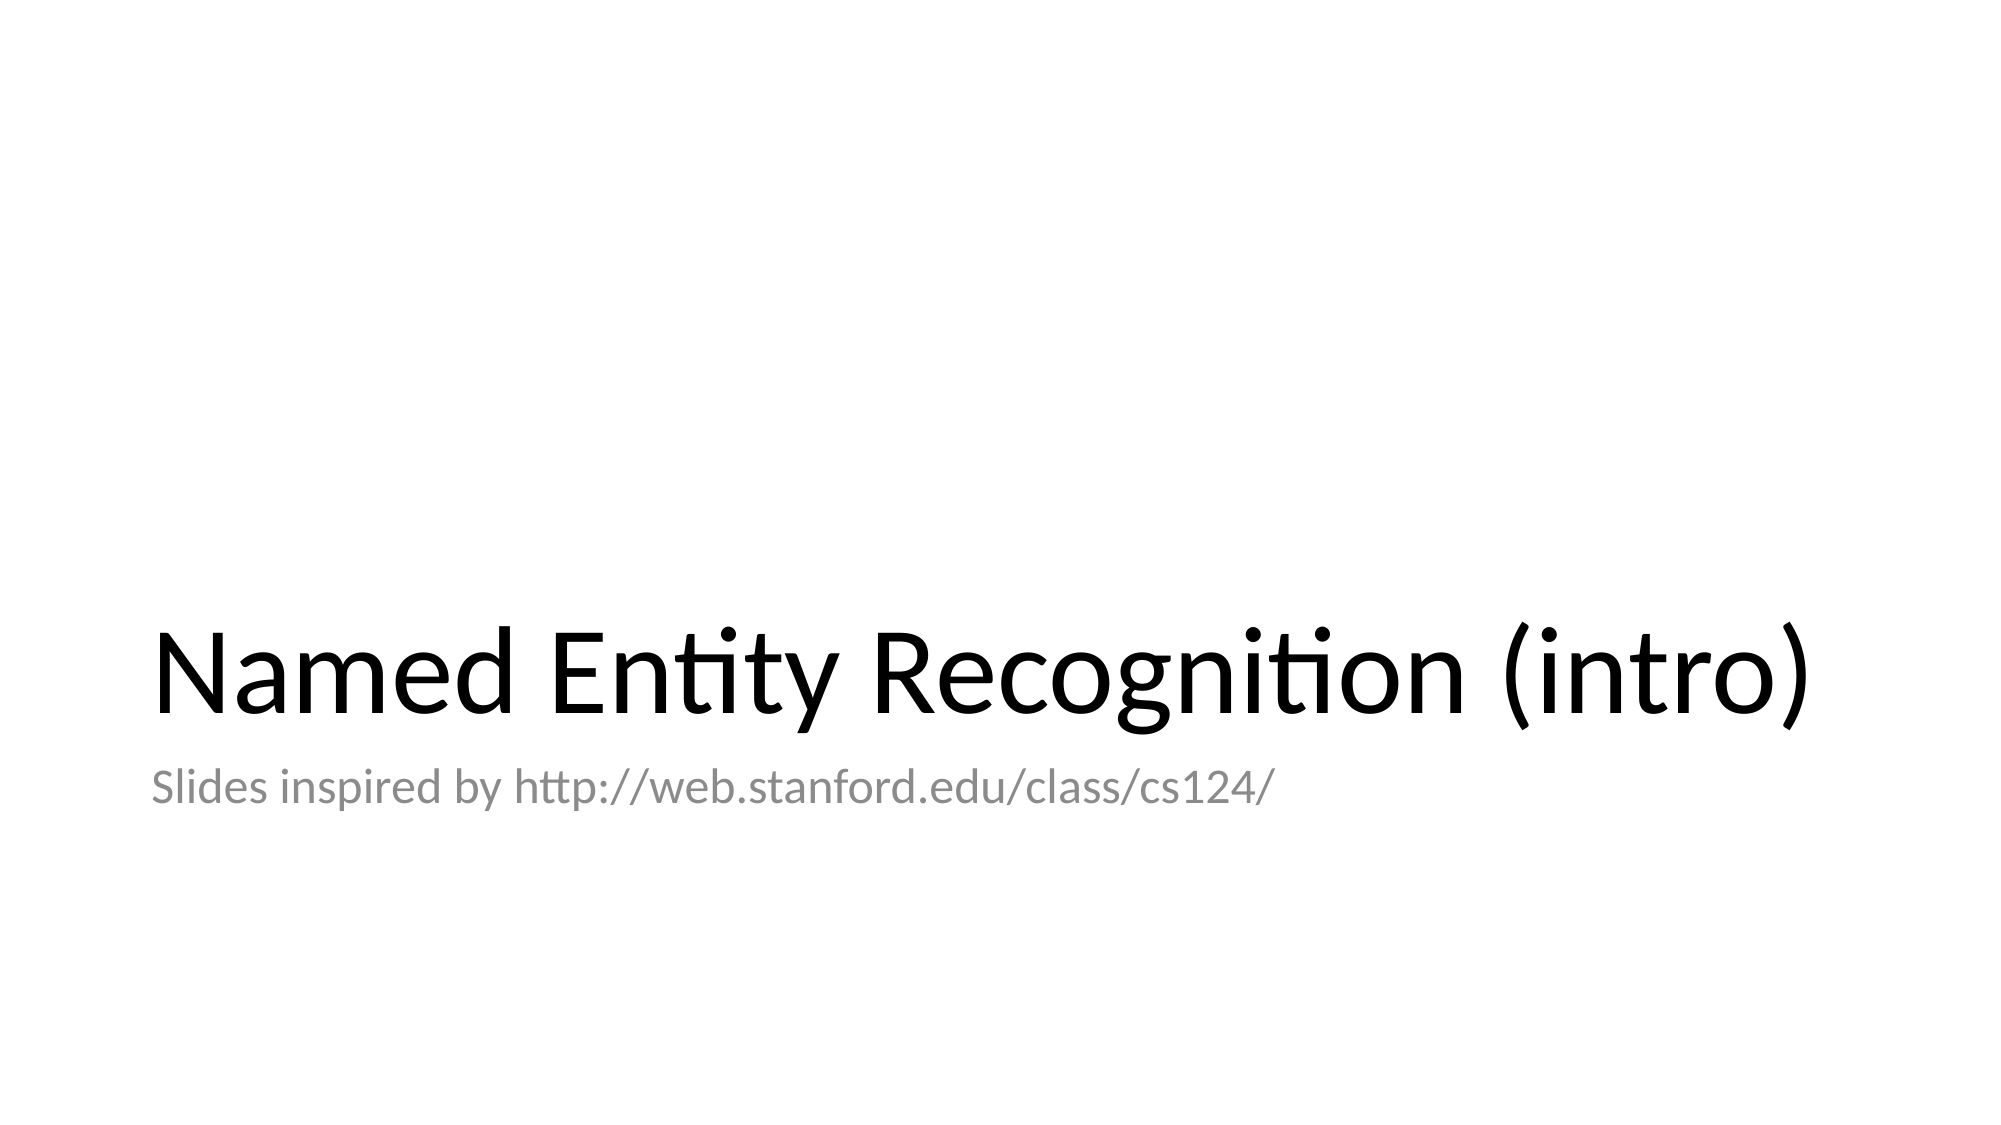

# Named Entity Recognition (intro)
Slides inspired by http://web.stanford.edu/class/cs124/